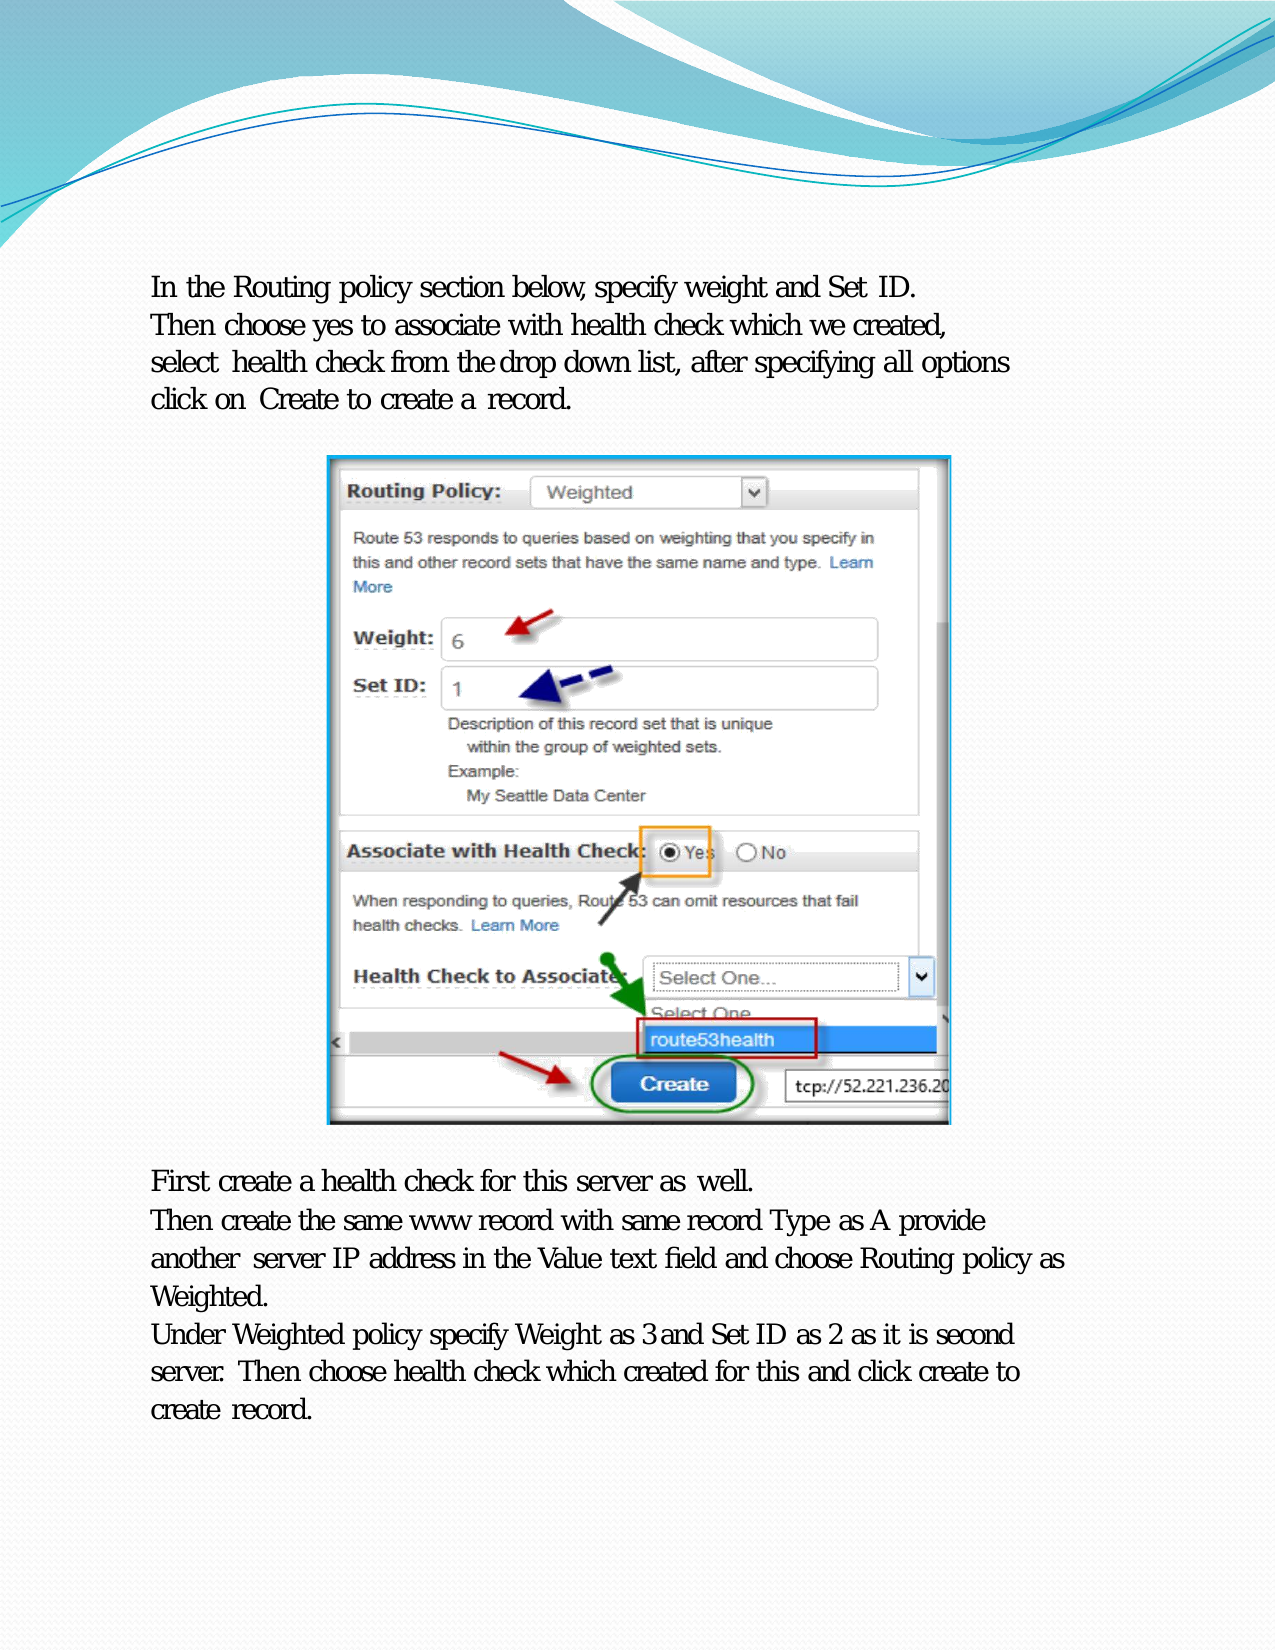

In the Routing policy section below, specify weight and Set ID.
Then choose yes to associate with health check which we created, select  health check from the drop down list, after specifying all options click on  Create to create a record.

First create a health check for this server as well.
Then create the same www record with same record Type as A provide another  server IP address in the Value text field and choose Routing policy as Weighted.
Under Weighted policy specify Weight as 3 and Set ID as 2 as it is second server.  Then choose health check which created for this and click create to create record.